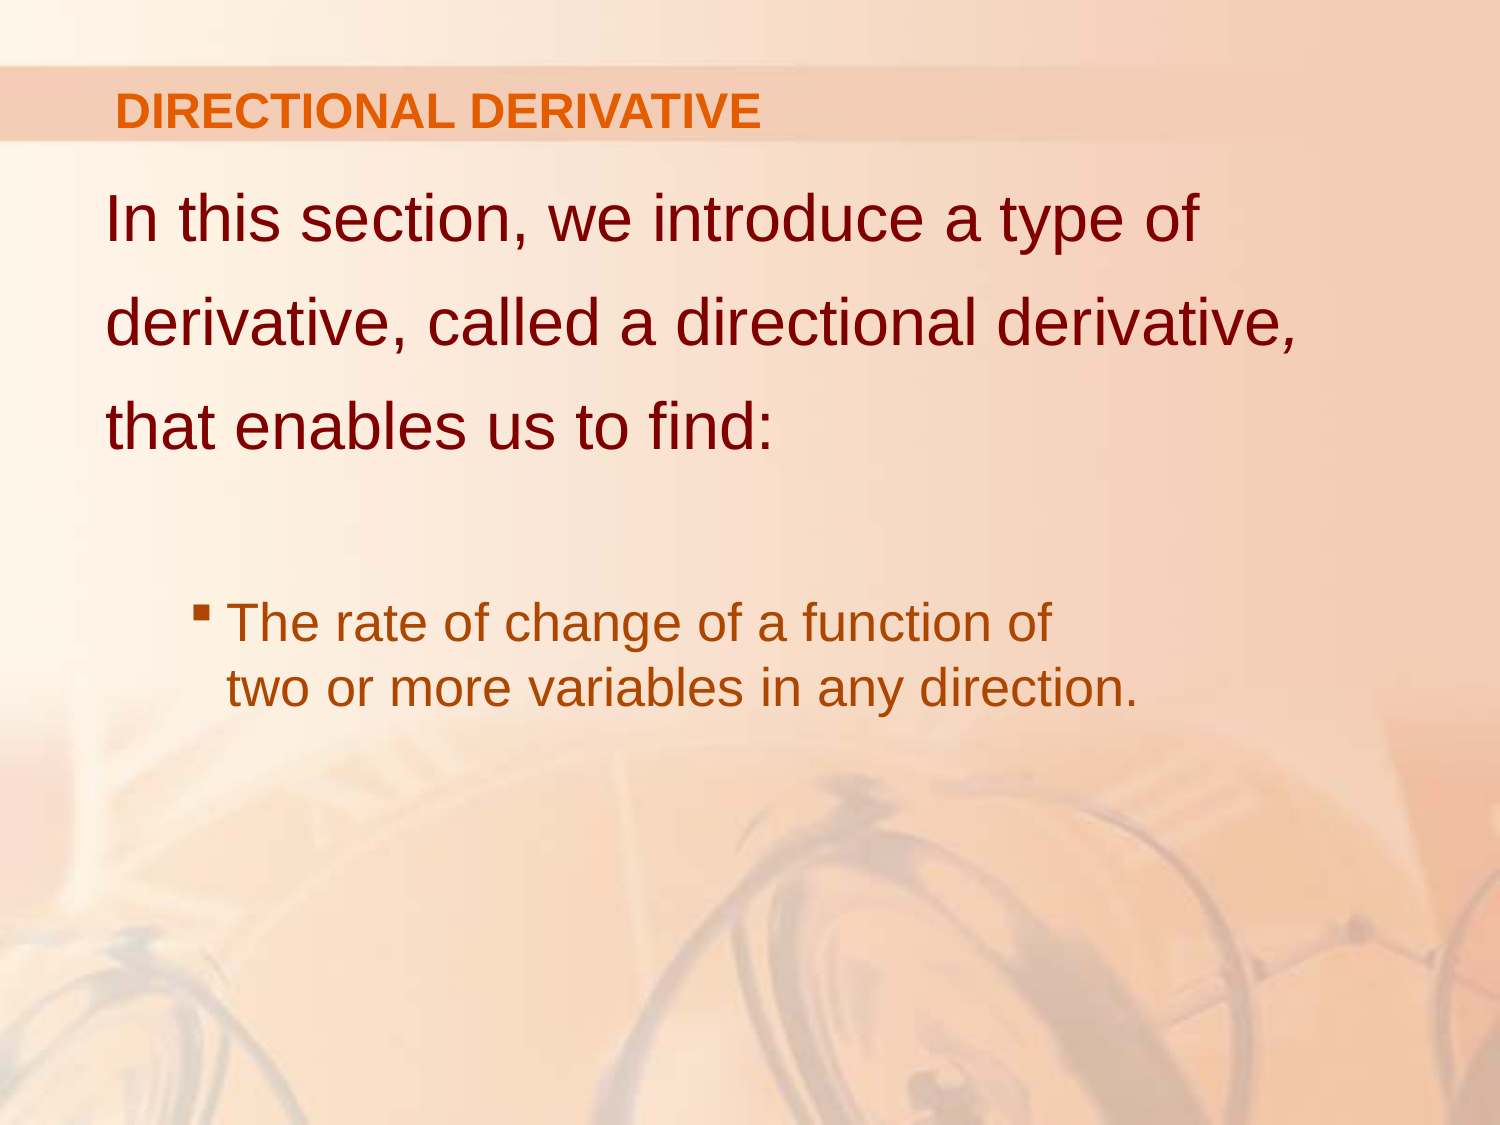

# DIRECTIONAL DERIVATIVE
In this section, we introduce a type of derivative, called a directional derivative,
that enables us to find:

The rate of change of a function of
two or more variables in any direction.